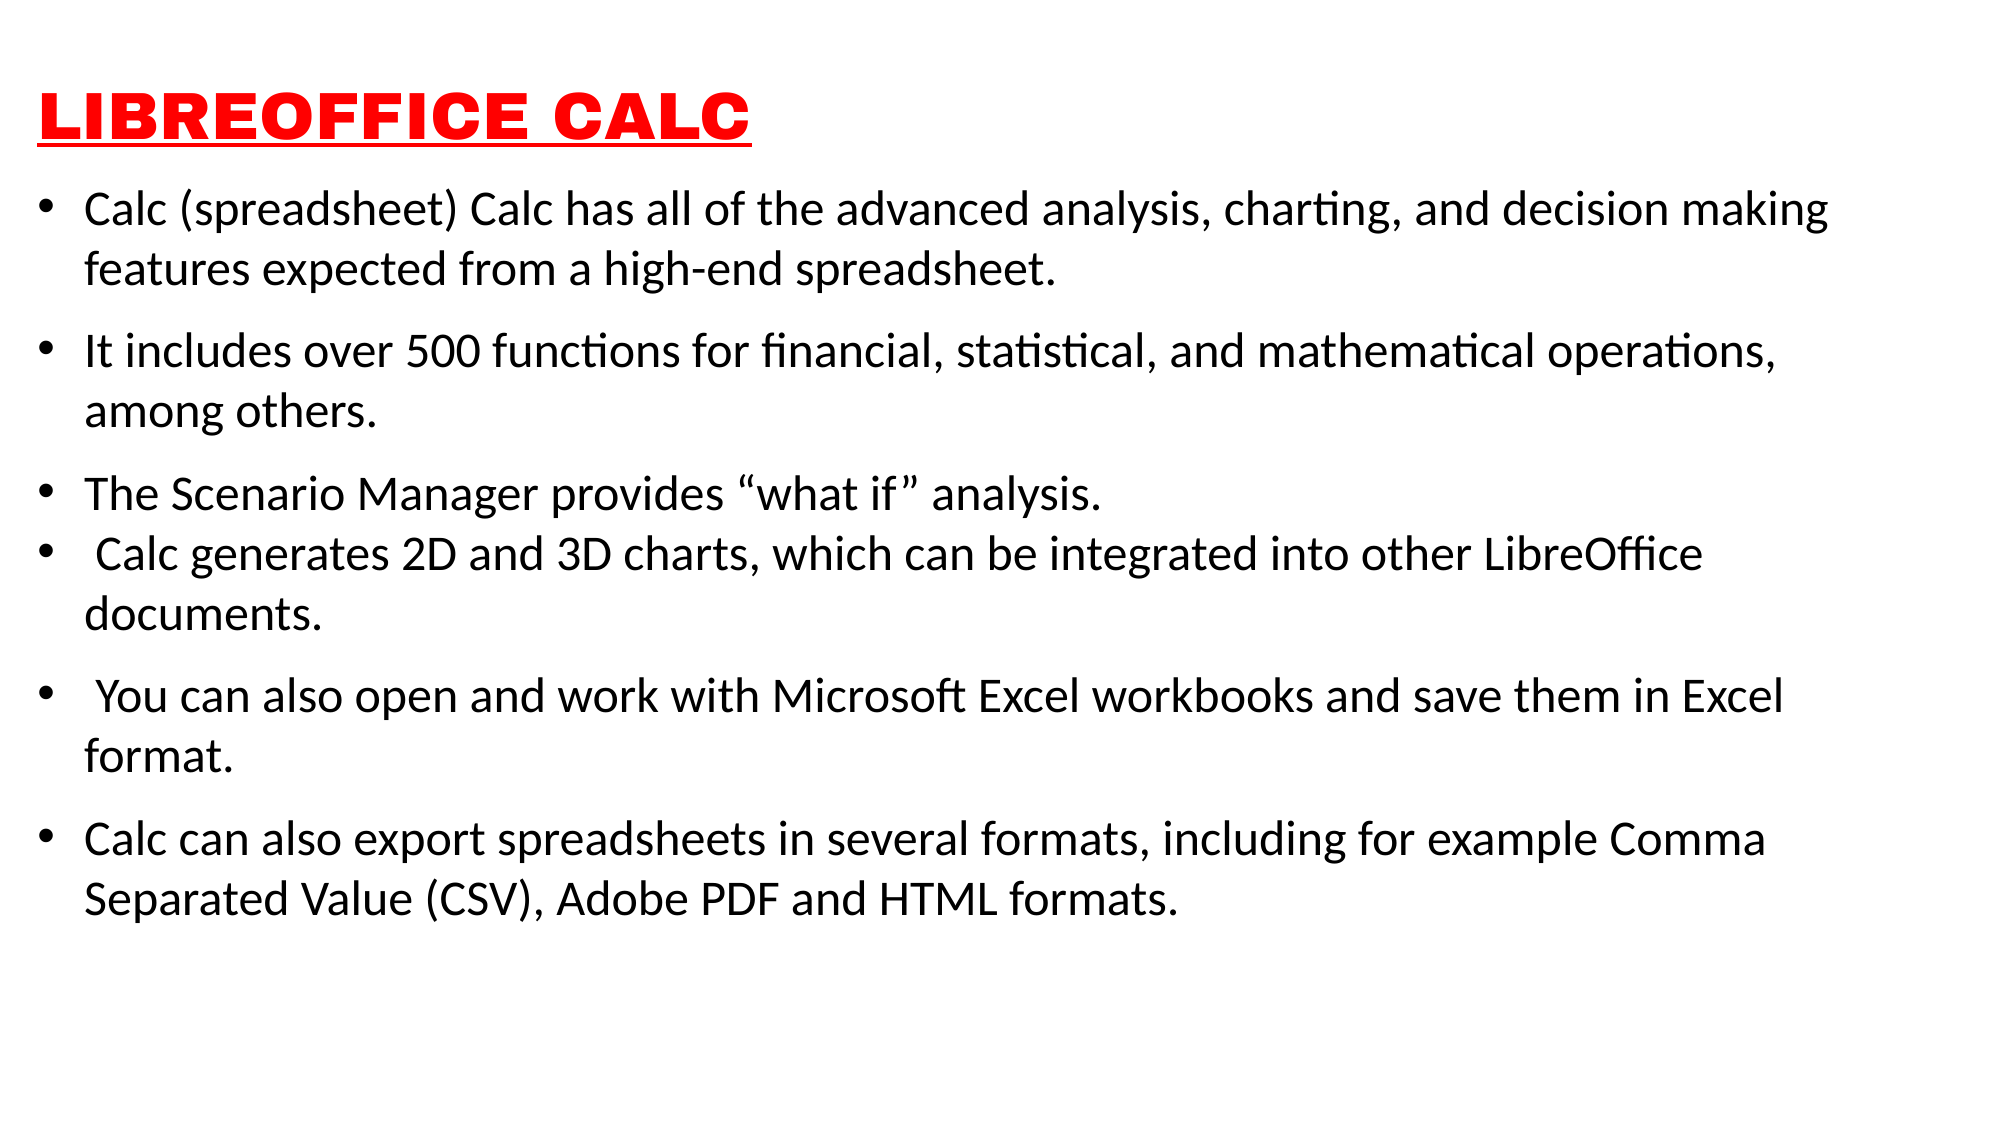

LIBREOFFICE CALC

Calc (spreadsheet) Calc has all of the advanced analysis, charting, and decision making features expected from a high-end spreadsheet.

It includes over 500 functions for financial, statistical, and mathematical operations, among others.

The Scenario Manager provides “what if” analysis.
 Calc generates 2D and 3D charts, which can be integrated into other LibreOffice documents.

 You can also open and work with Microsoft Excel workbooks and save them in Excel format.

Calc can also export spreadsheets in several formats, including for example Comma Separated Value (CSV), Adobe PDF and HTML formats.